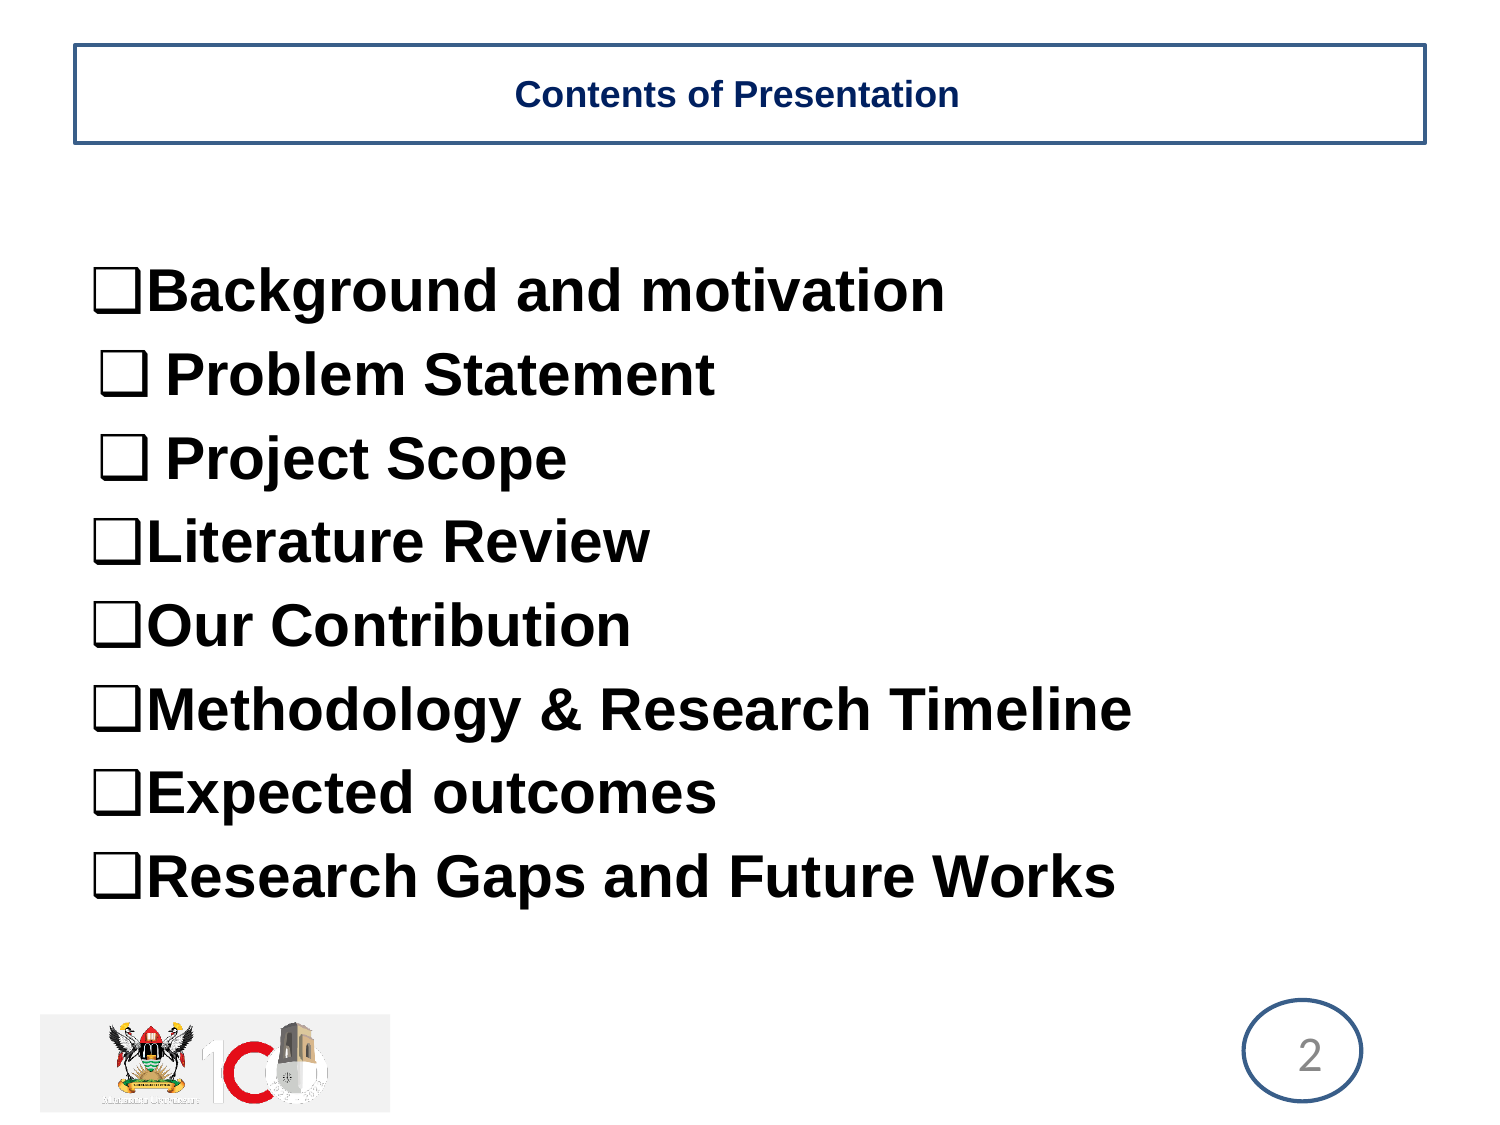

# Contents of Presentation

Background and motivation
Problem Statement
Project Scope
Literature Review
Our Contribution
Methodology & Research Timeline
Expected outcomes
Research Gaps and Future Works